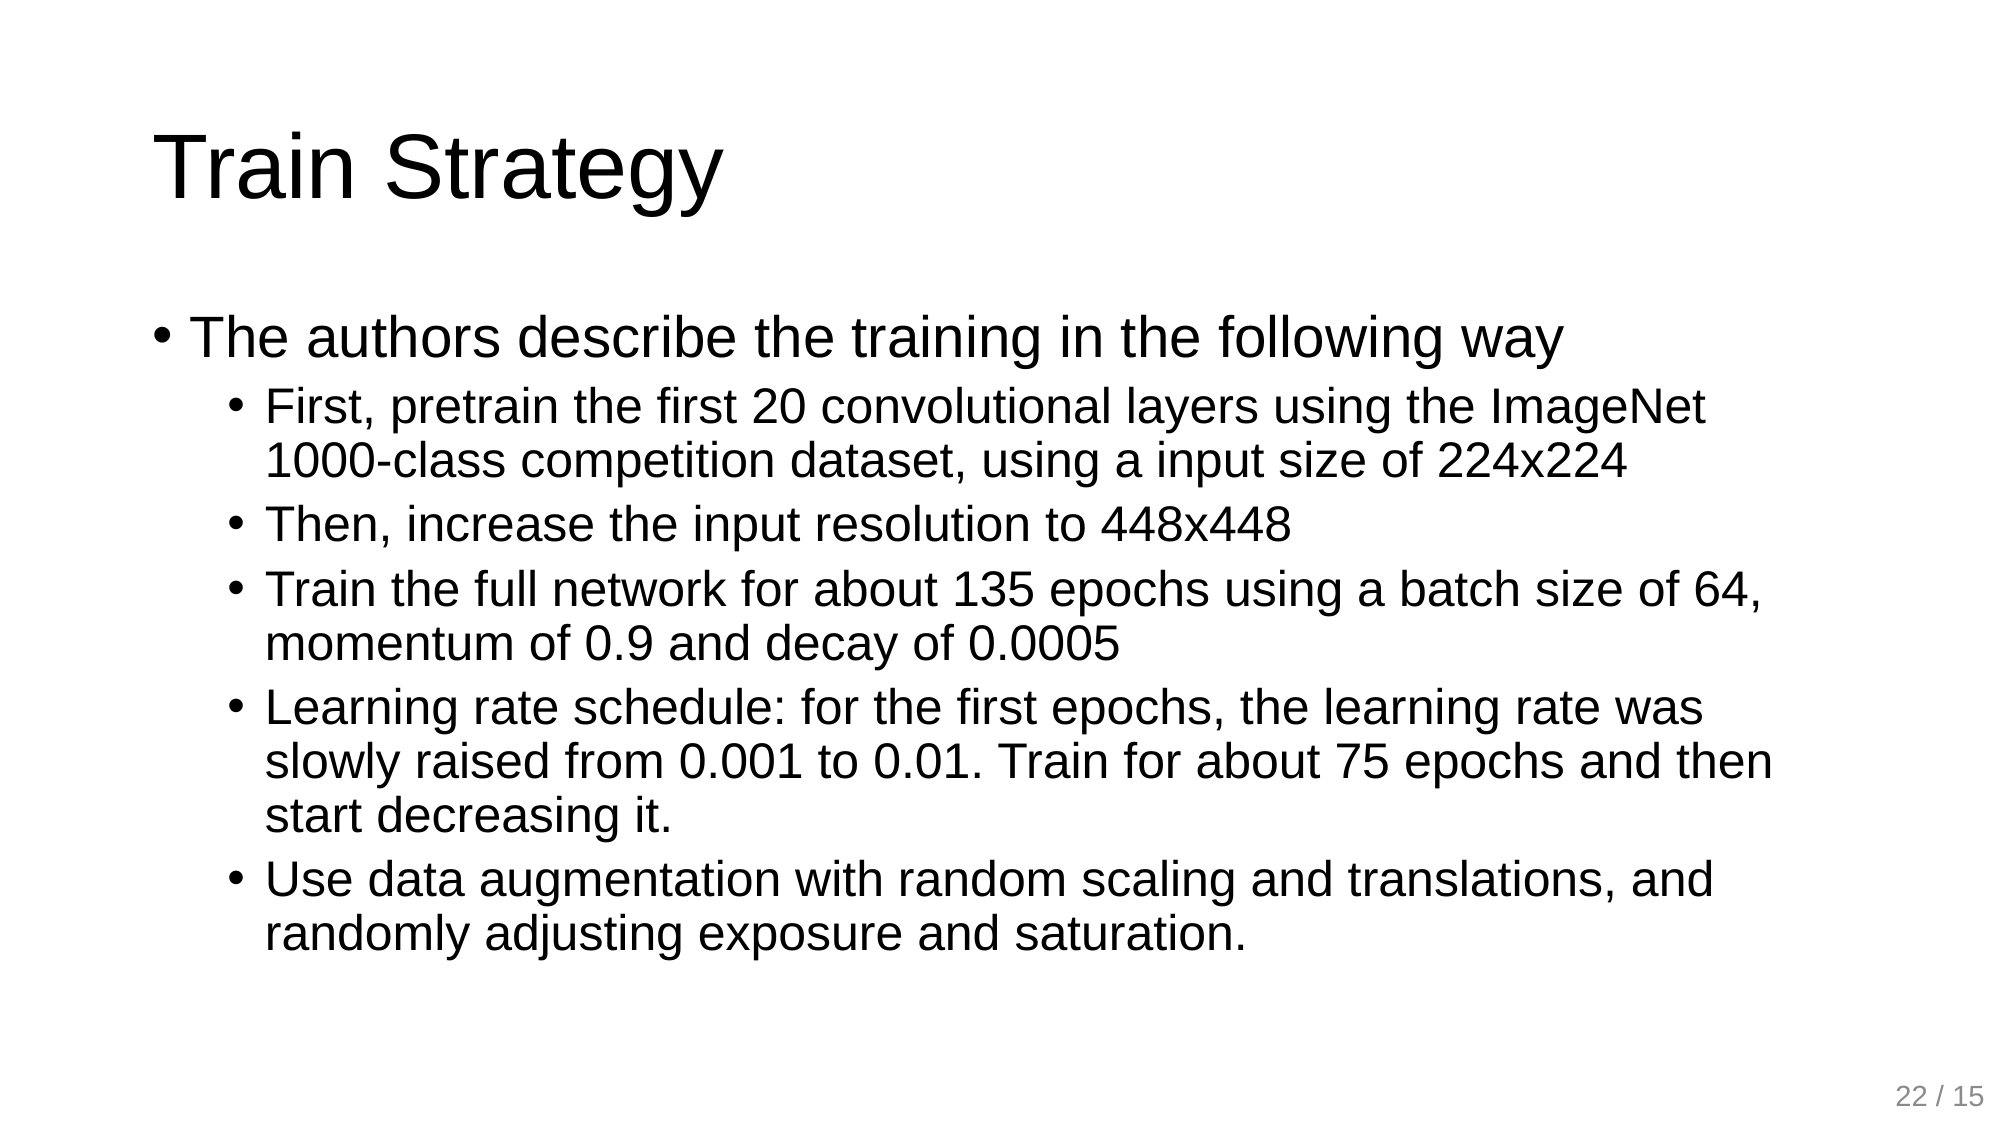

# Train Strategy
The authors describe the training in the following way
First, pretrain the first 20 convolutional layers using the ImageNet 1000-class competition dataset, using a input size of 224x224
Then, increase the input resolution to 448x448
Train the full network for about 135 epochs using a batch size of 64, momentum of 0.9 and decay of 0.0005
Learning rate schedule: for the first epochs, the learning rate was slowly raised from 0.001 to 0.01. Train for about 75 epochs and then start decreasing it.
Use data augmentation with random scaling and translations, and randomly adjusting exposure and saturation.
22